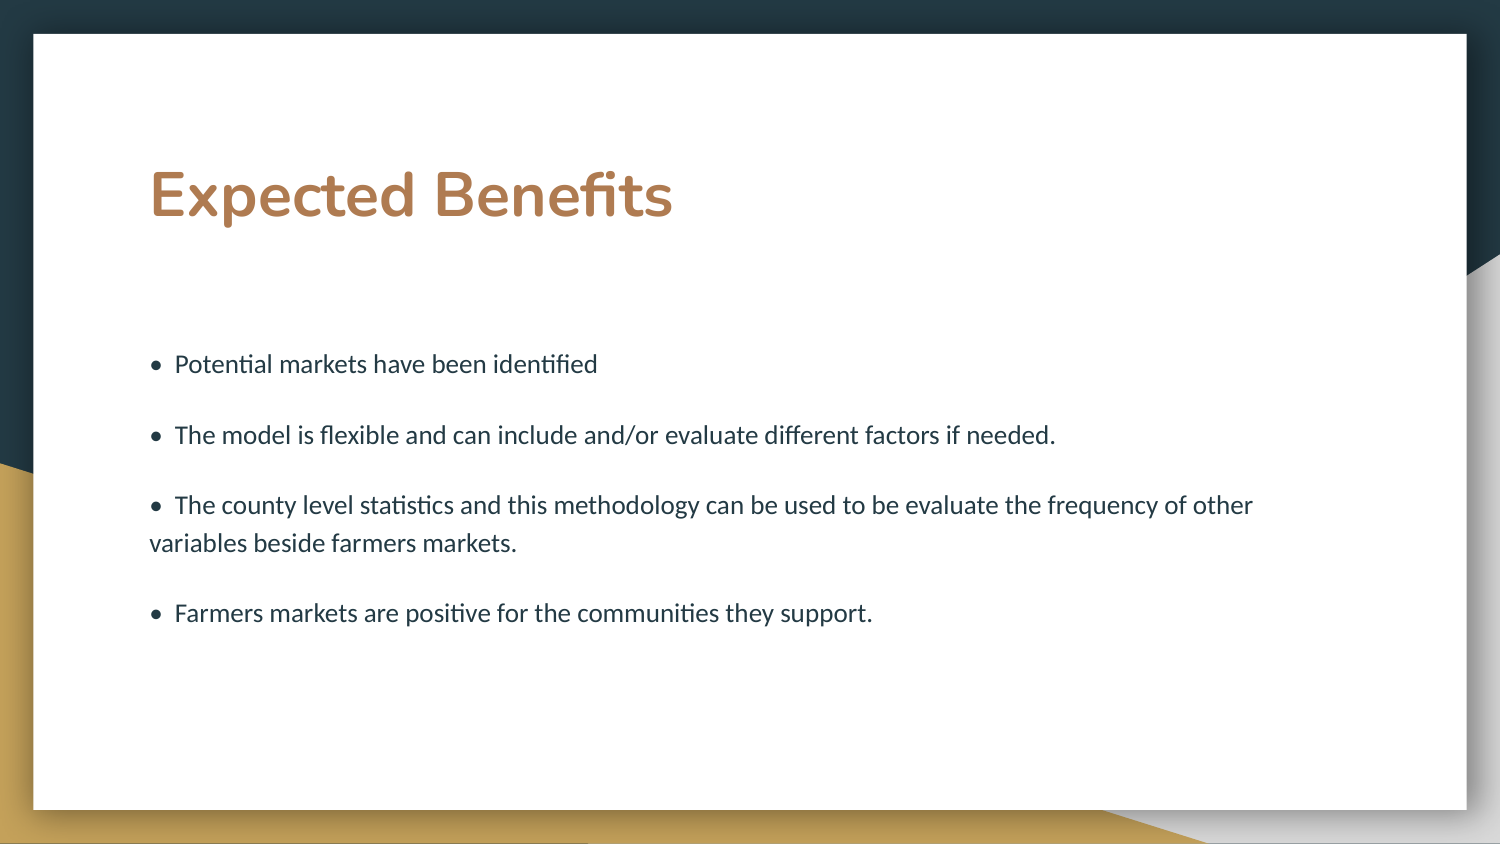

# Expected Benefits
•  Potential markets have been identified
•  The model is flexible and can include and/or evaluate different factors if needed.
•  The county level statistics and this methodology can be used to be evaluate the frequency of other variables beside farmers markets.
•  Farmers markets are positive for the communities they support.